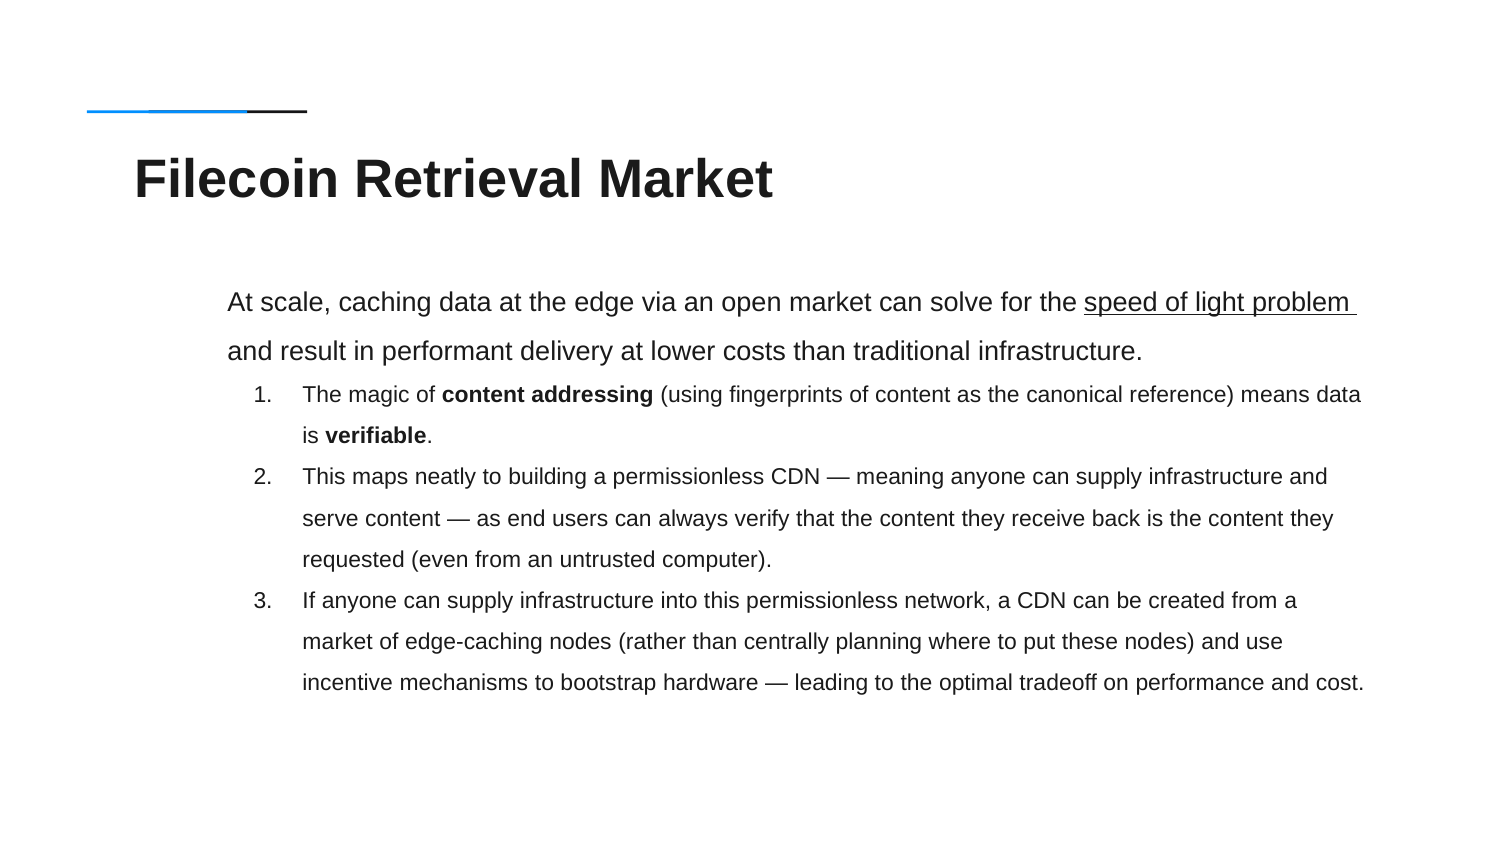

Filecoin Retrieval Market
At scale, caching data at the edge via an open market can solve for the speed of light problem and result in performant delivery at lower costs than traditional infrastructure.
The magic of content addressing (using fingerprints of content as the canonical reference) means data is verifiable.
This maps neatly to building a permissionless CDN — meaning anyone can supply infrastructure and serve content — as end users can always verify that the content they receive back is the content they requested (even from an untrusted computer).
If anyone can supply infrastructure into this permissionless network, a CDN can be created from a market of edge-caching nodes (rather than centrally planning where to put these nodes) and use incentive mechanisms to bootstrap hardware — leading to the optimal tradeoff on performance and cost.